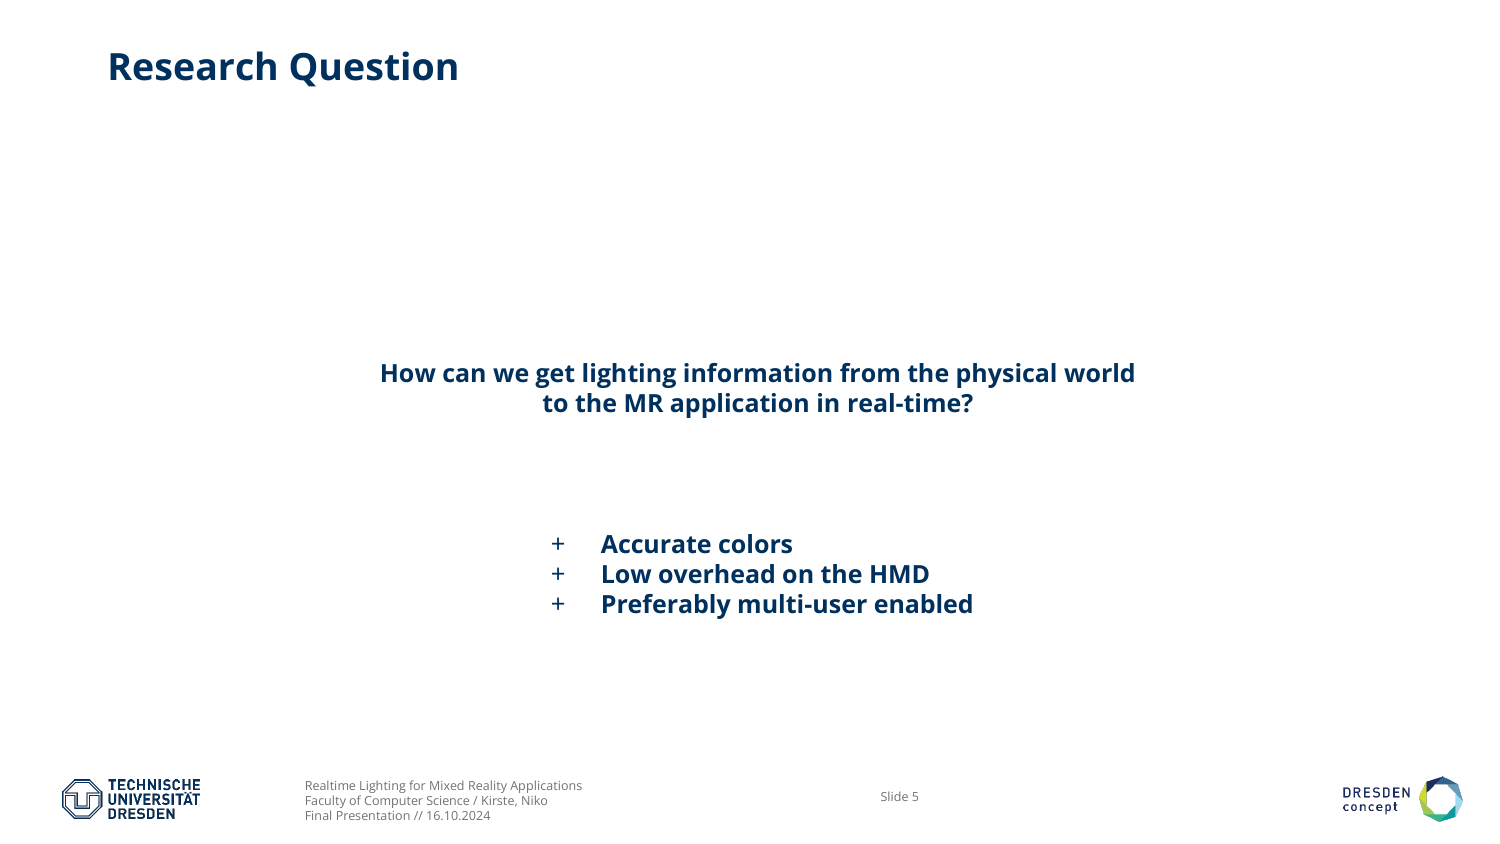

# Research Question
How can we get lighting information from the physical world
to the MR application in real-time?
Accurate colors
Low overhead on the HMD
Preferably multi-user enabled